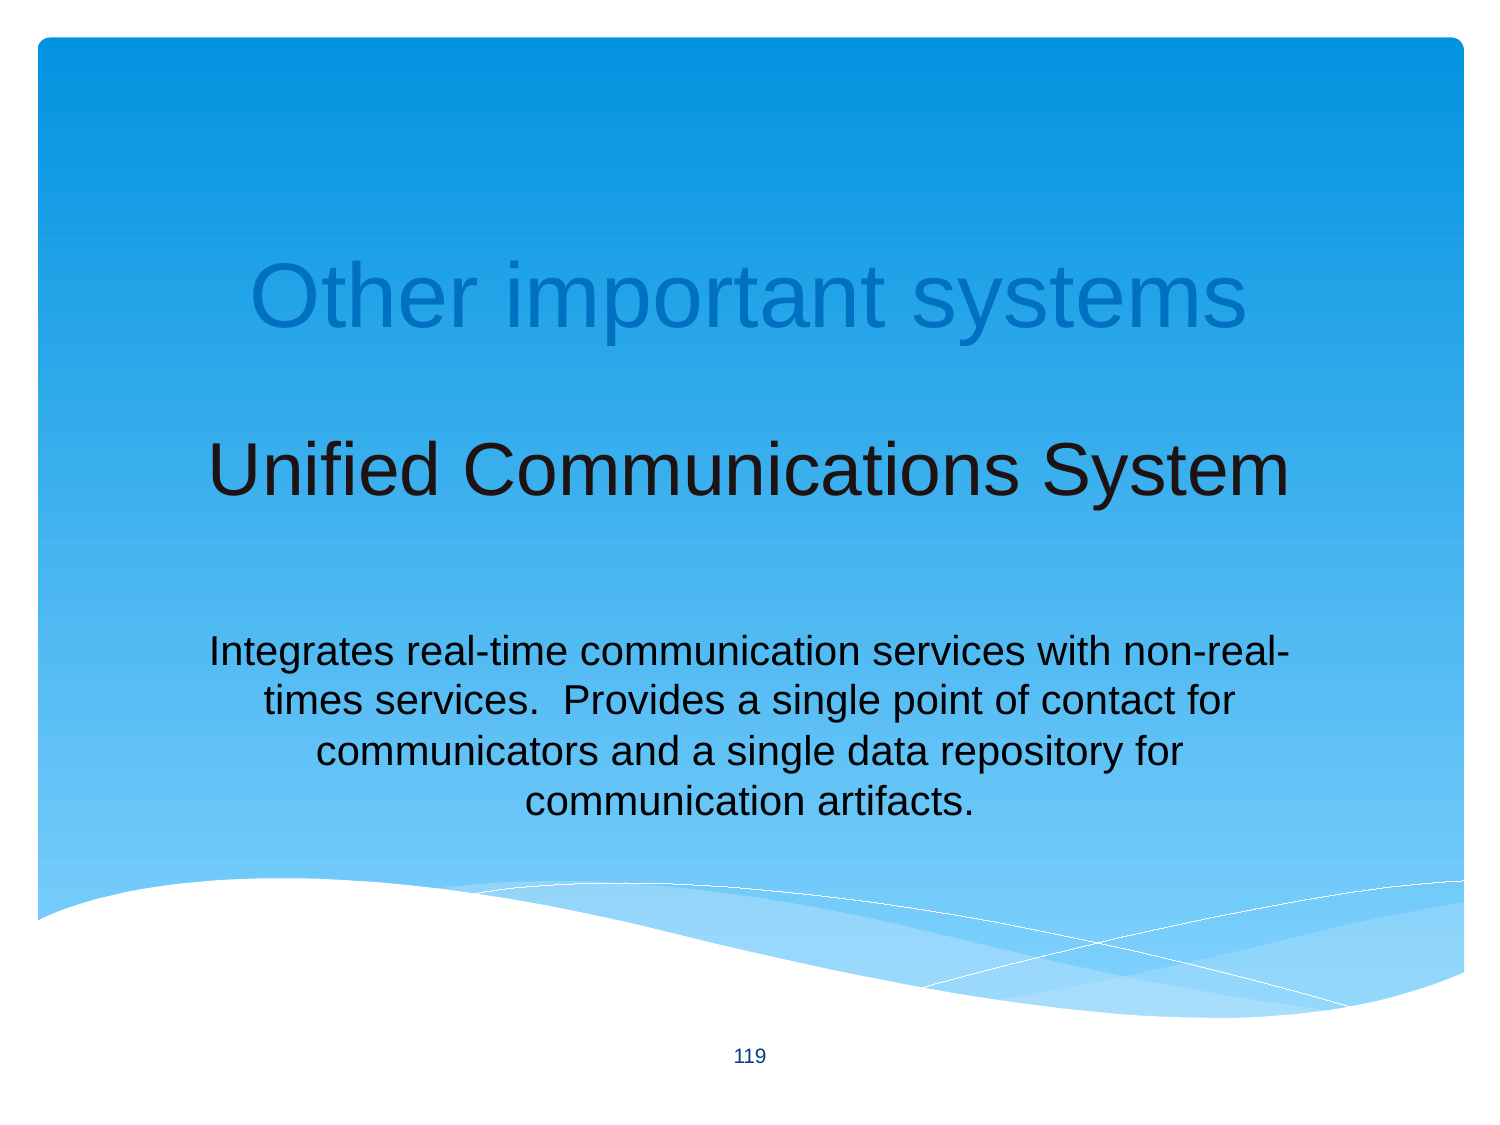

# Other important systems
Unified Communications System

Integrates real-time communication services with non-real-times services.  Provides a single point of contact for communicators and a single data repository for communication artifacts.

119